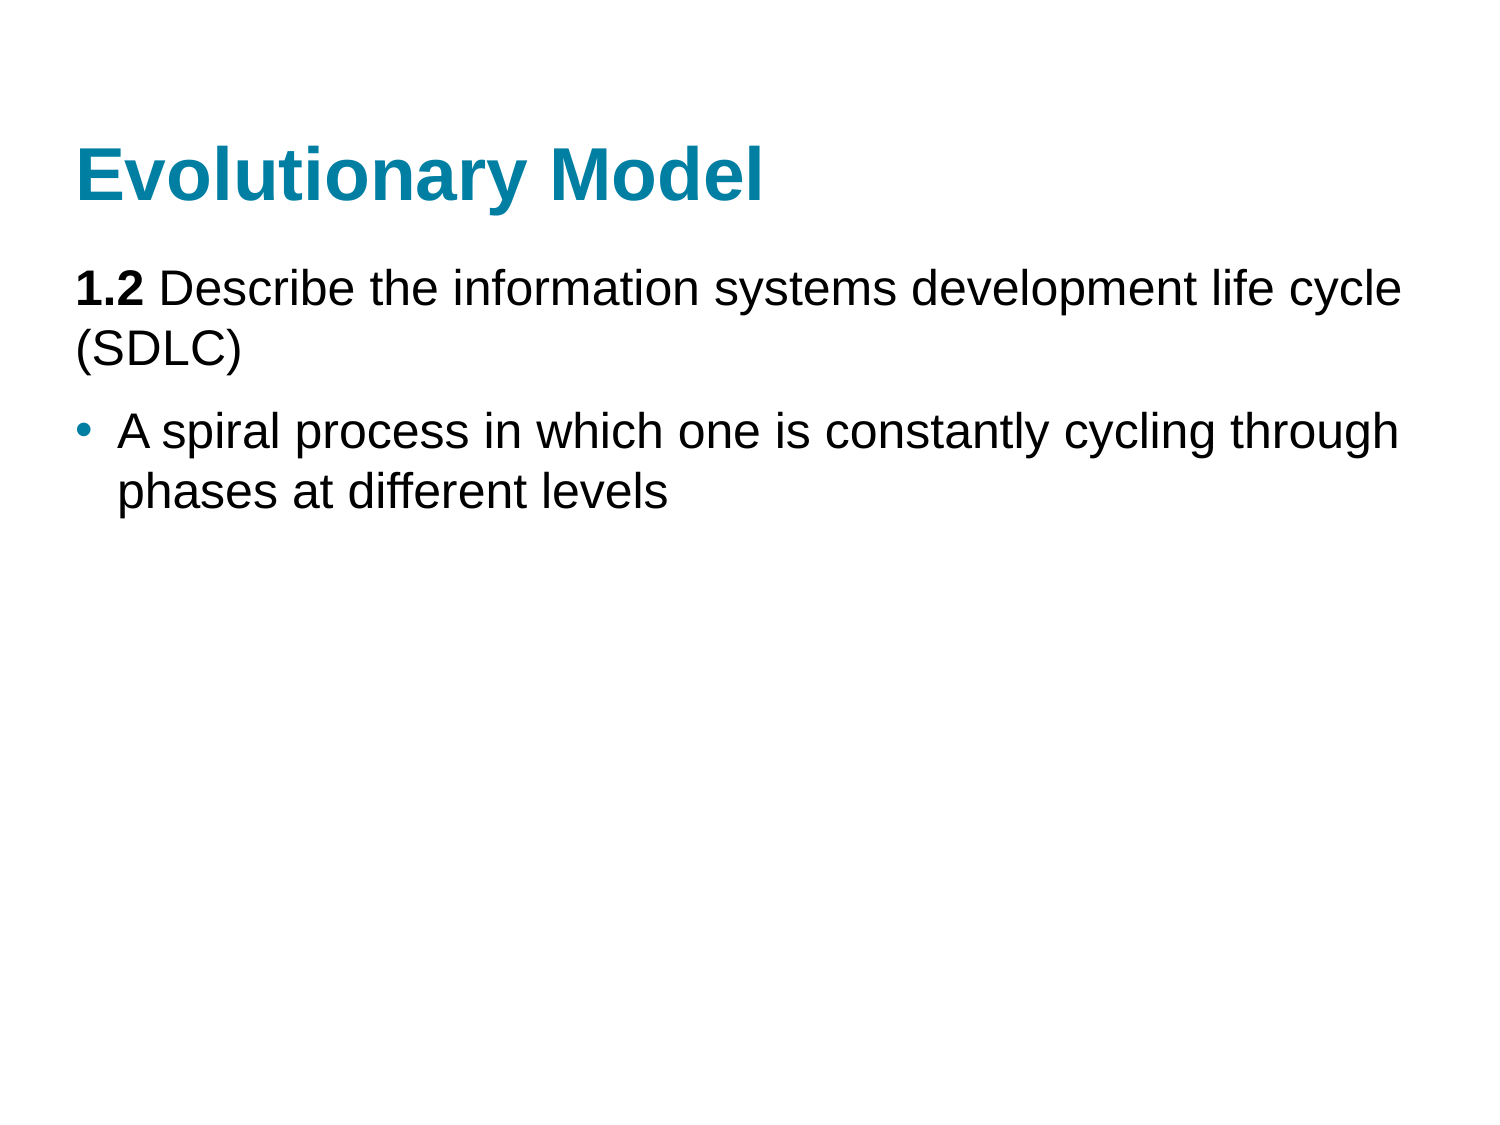

# Evolutionary Model
1.2 Describe the information systems development life cycle (S D L C)
A spiral process in which one is constantly cycling through phases at different levels